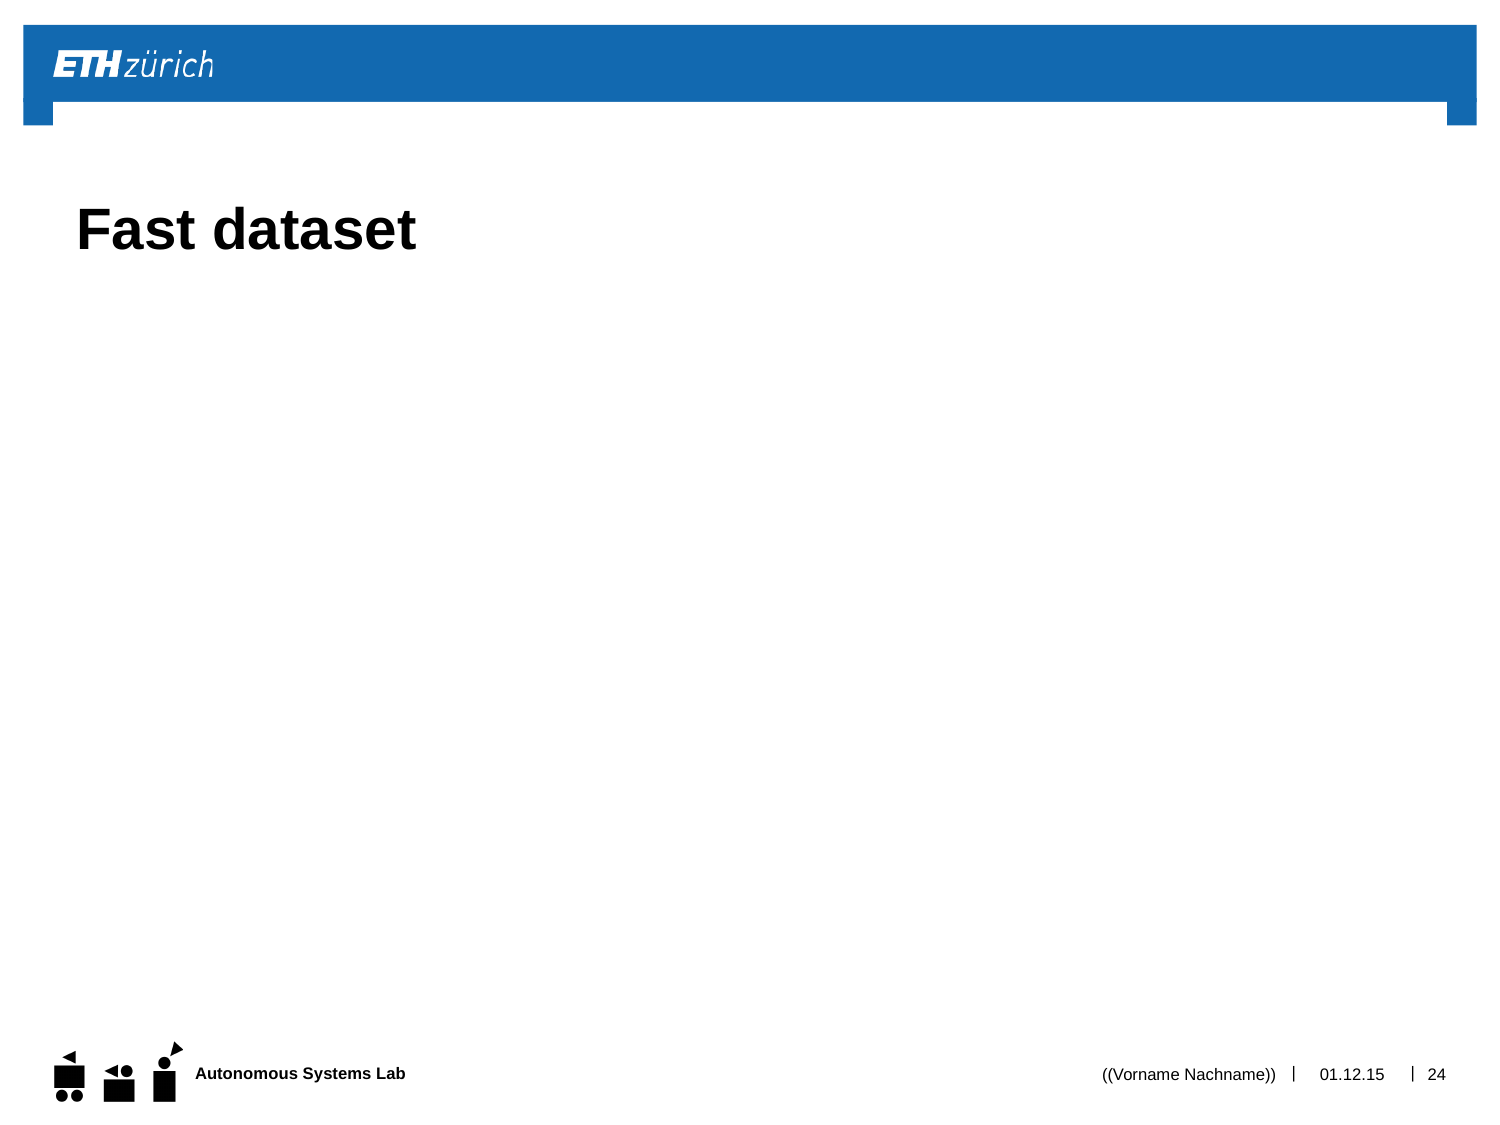

# Fast dataset

((Vorname Nachname))
01.12.15
24